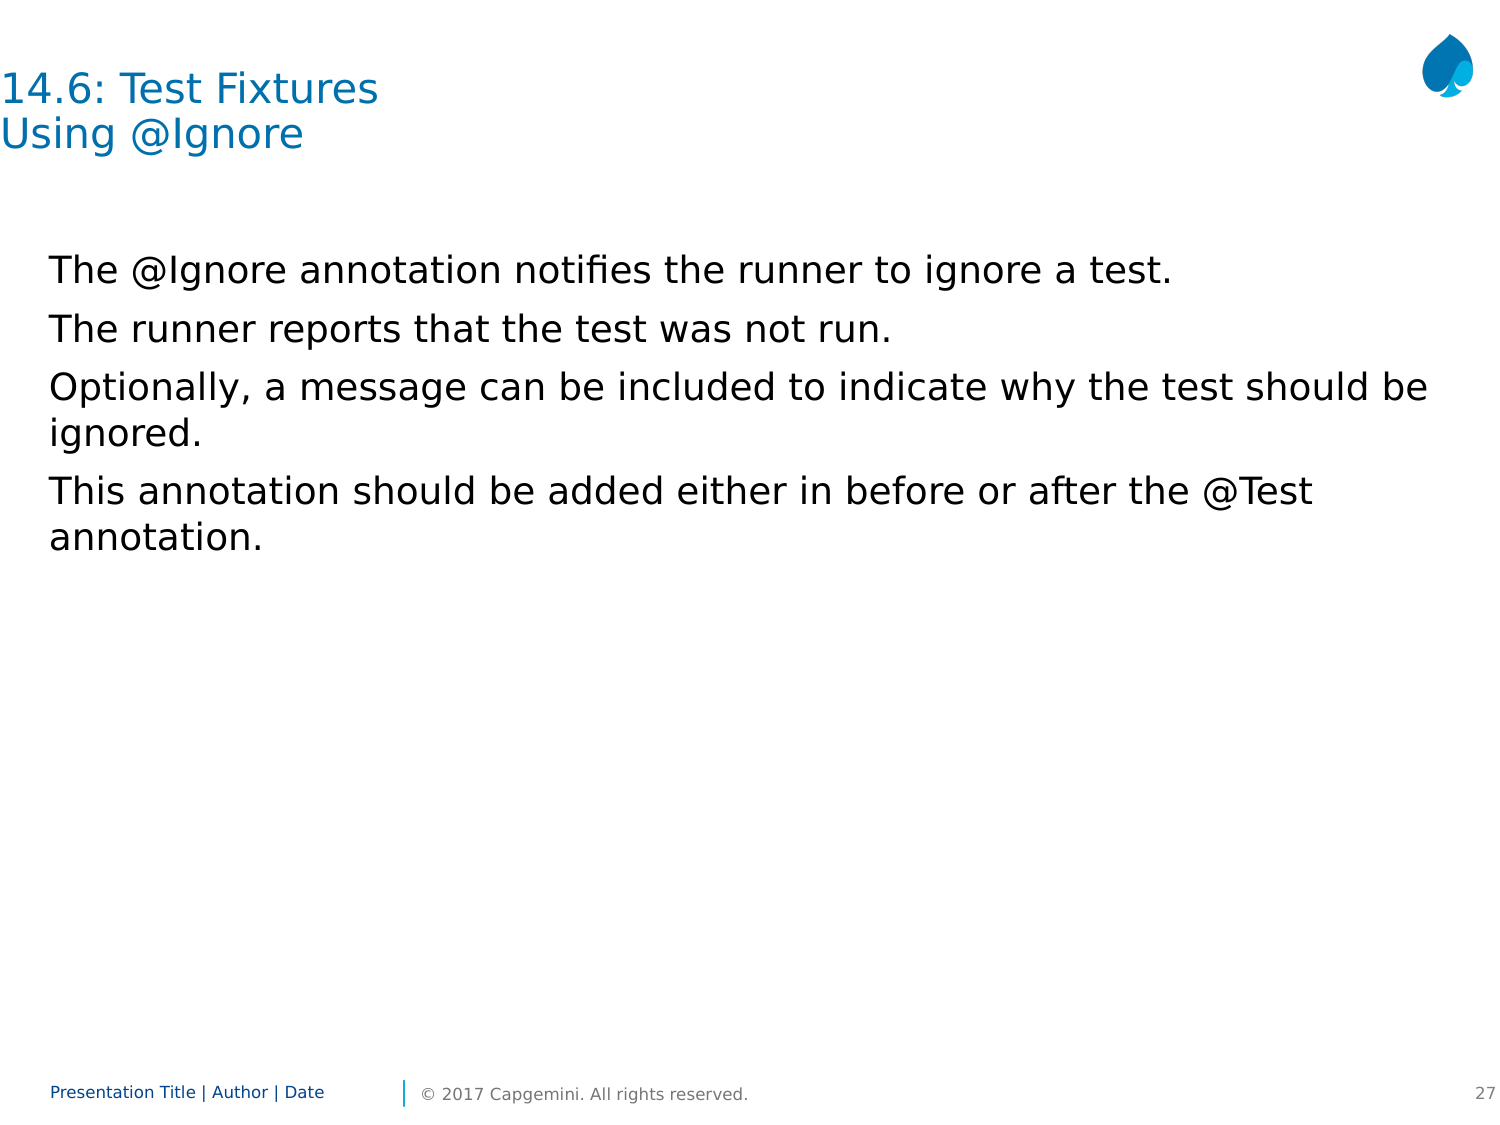

14.6: Test Fixtures
Using @Ignore
The @Ignore annotation notifies the runner to ignore a test.
The runner reports that the test was not run.
Optionally, a message can be included to indicate why the test should be ignored.
This annotation should be added either in before or after the @Test annotation.